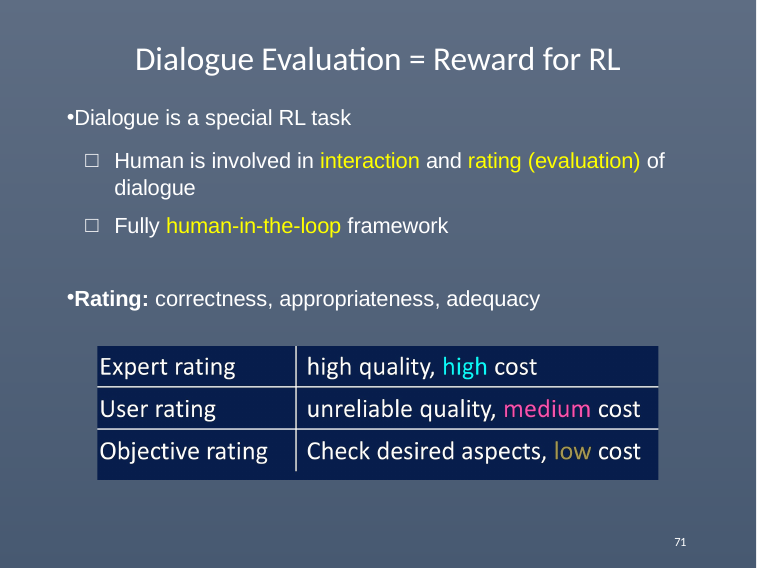

# Dialogue Evaluation = Reward for RL
Dialogue is a special RL task
Human is involved in interaction and rating (evaluation) of dialogue
Fully human-in-the-loop framework

Rating: correctness, appropriateness, adequacy

71